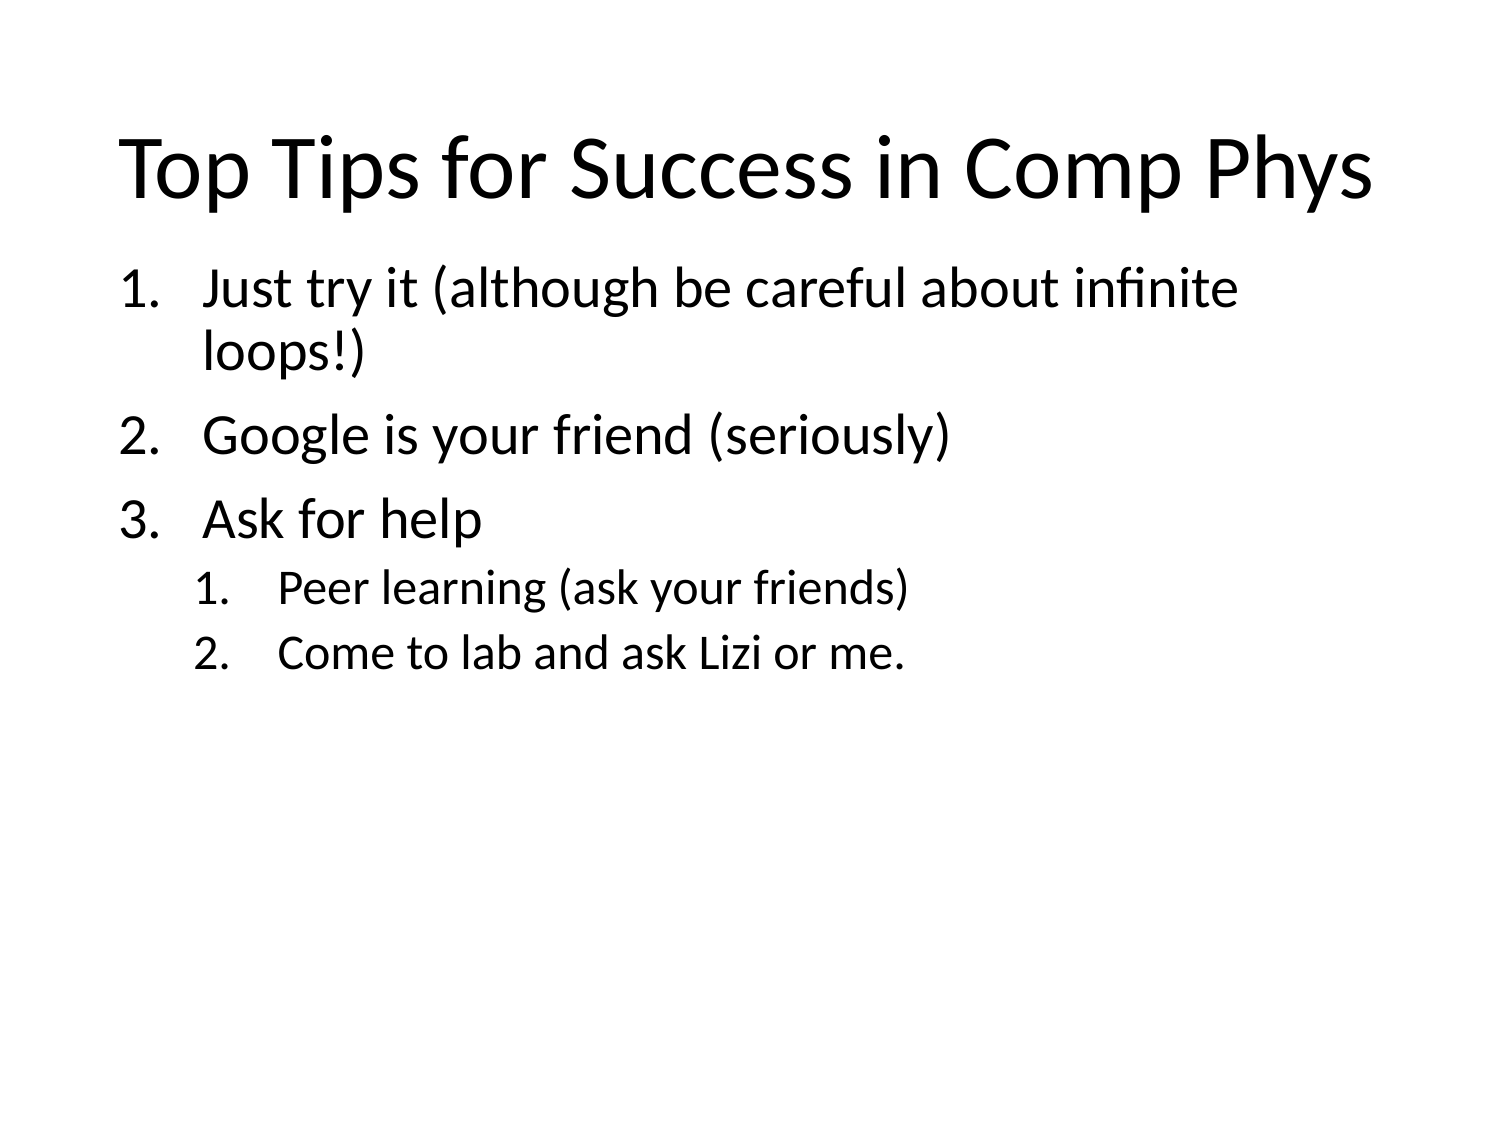

# Top Tips for Success in Comp Phys
Just try it (although be careful about infinite loops!)
Google is your friend (seriously)
Ask for help
Peer learning (ask your friends)
Come to lab and ask Lizi or me.